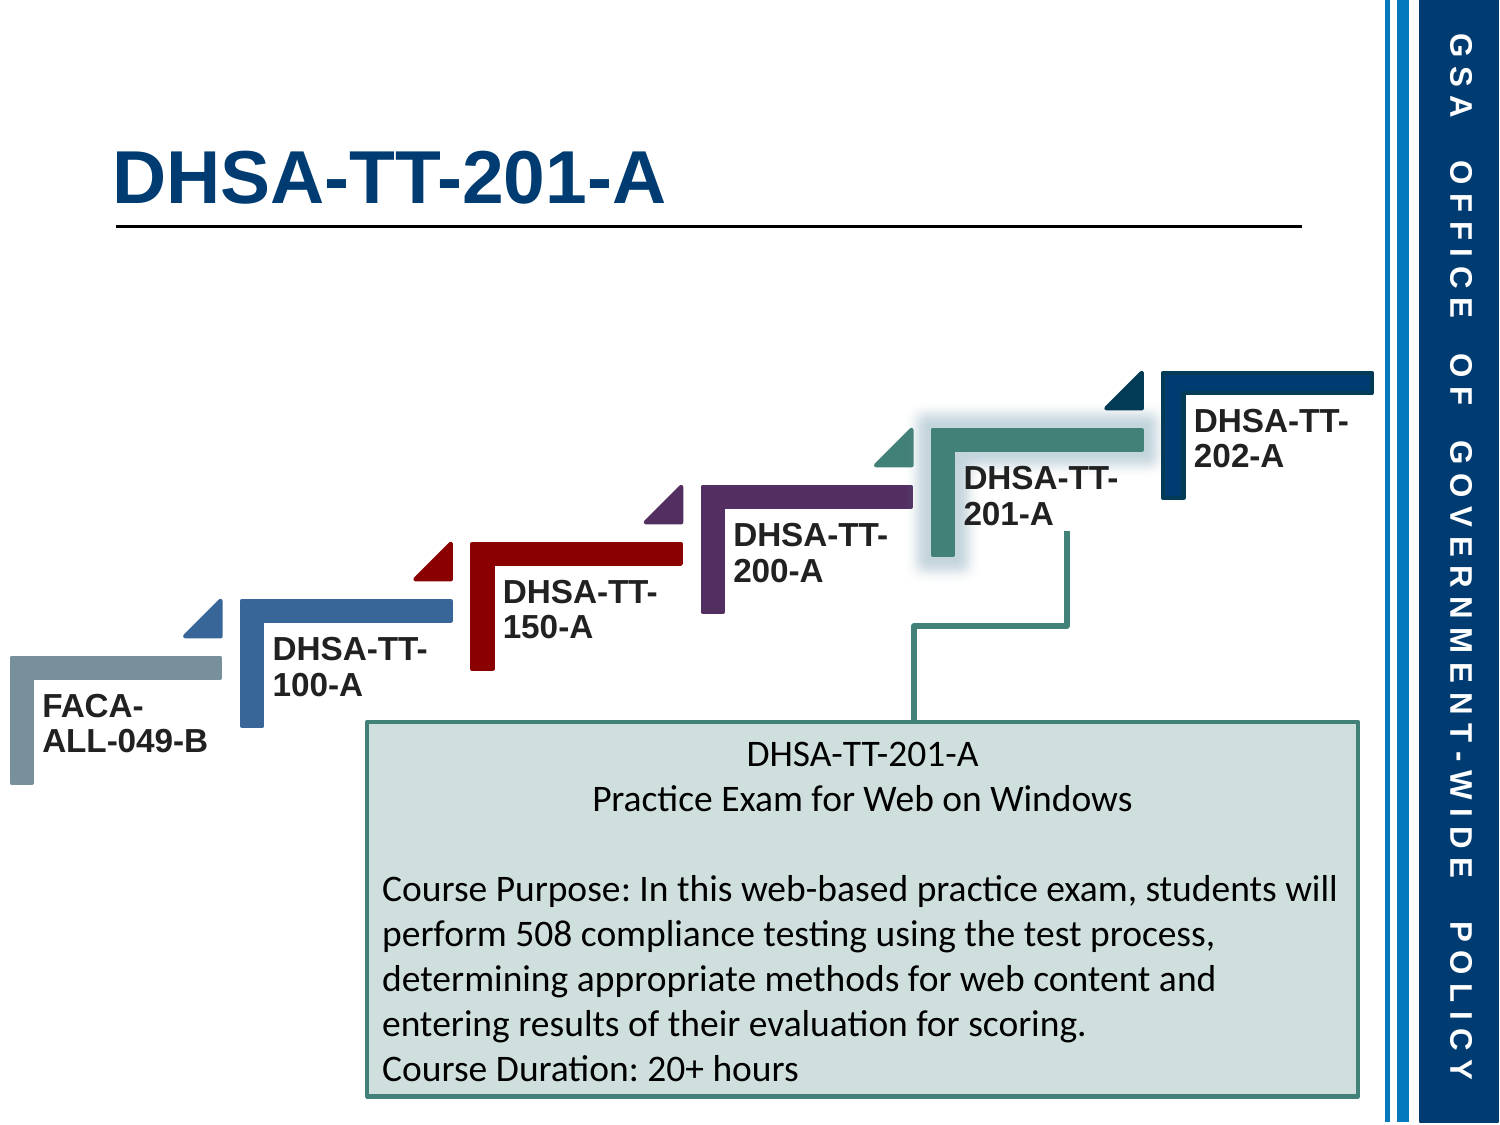

# DHSA-TT-201-A
FACA-ALL-049-B
DHSA-TT-100-A
DHSA-TT-150-A
DHSA-TT-200-A
DHSA-TT-201-A
DHSA-TT-202-A
DHSA-TT-201-A
Practice Exam for Web on Windows

Course Purpose: In this web-based practice exam, students will perform 508 compliance testing using the test process, determining appropriate methods for web content and entering results of their evaluation for scoring.
Course Duration: 20+ hours